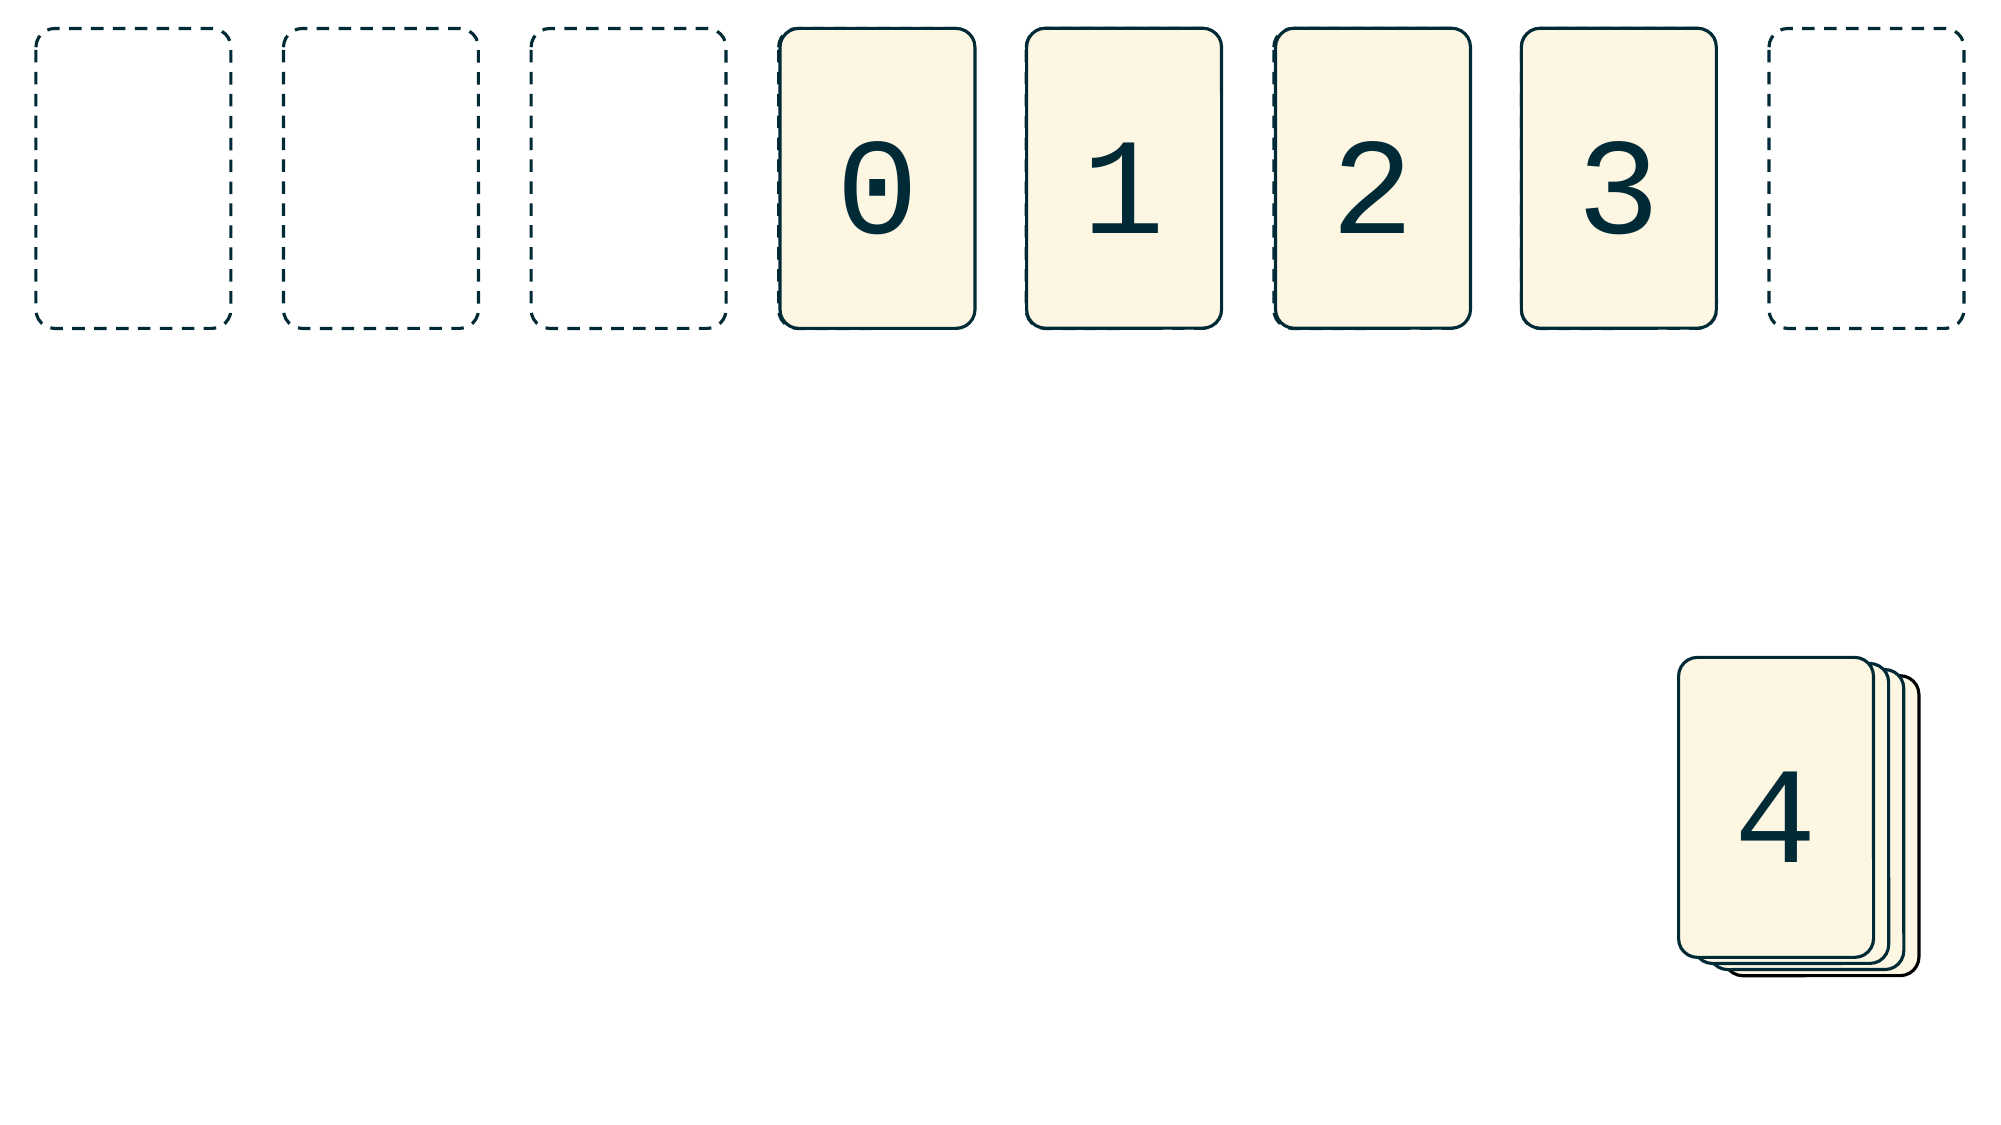

1
2
3
0
4
5
6
7